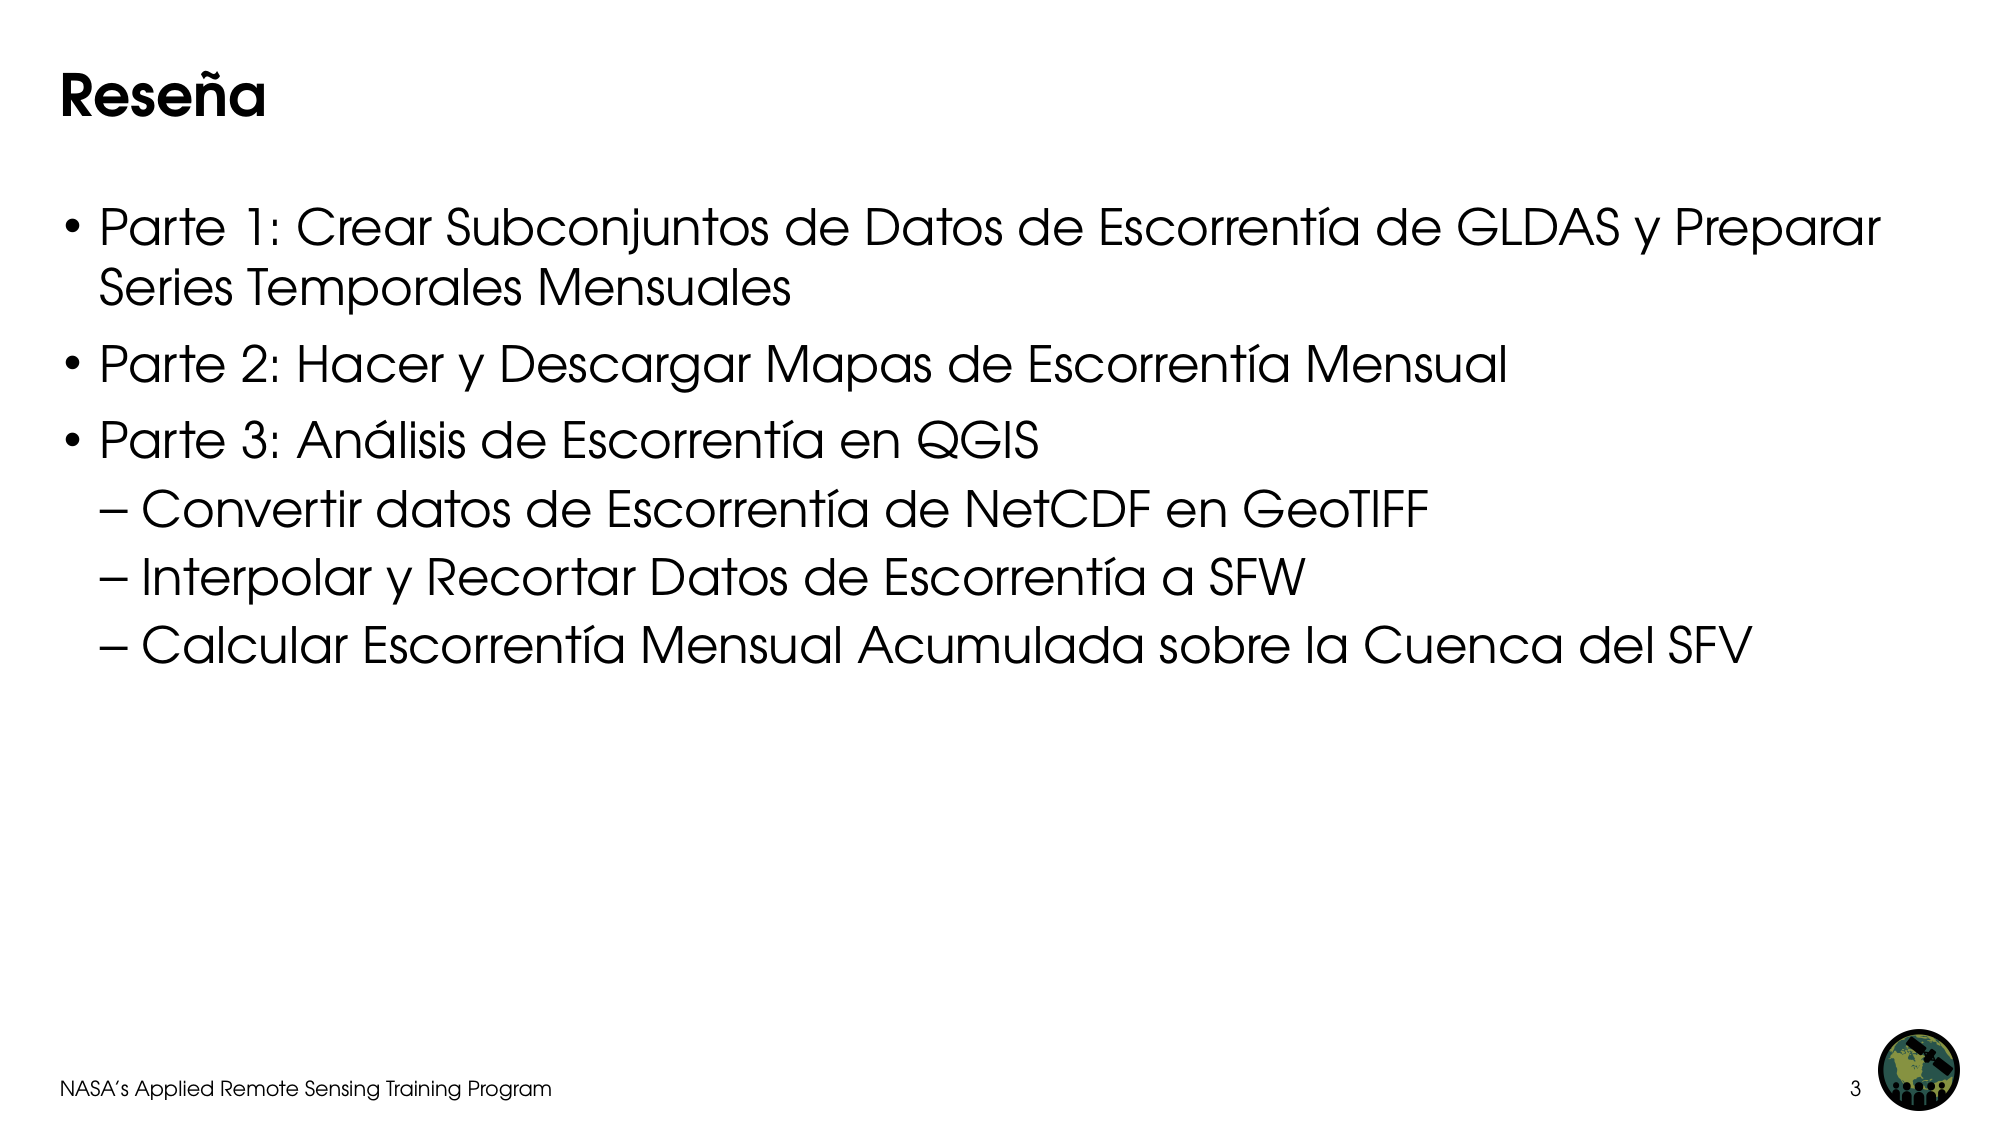

# Reseña
Parte 1: Crear Subconjuntos de Datos de Escorrentía de GLDAS y Preparar Series Temporales Mensuales
Parte 2: Hacer y Descargar Mapas de Escorrentía Mensual
Parte 3: Análisis de Escorrentía en QGIS
Convertir datos de Escorrentía de NetCDF en GeoTIFF
Interpolar y Recortar Datos de Escorrentía a SFW
Calcular Escorrentía Mensual Acumulada sobre la Cuenca del SFV